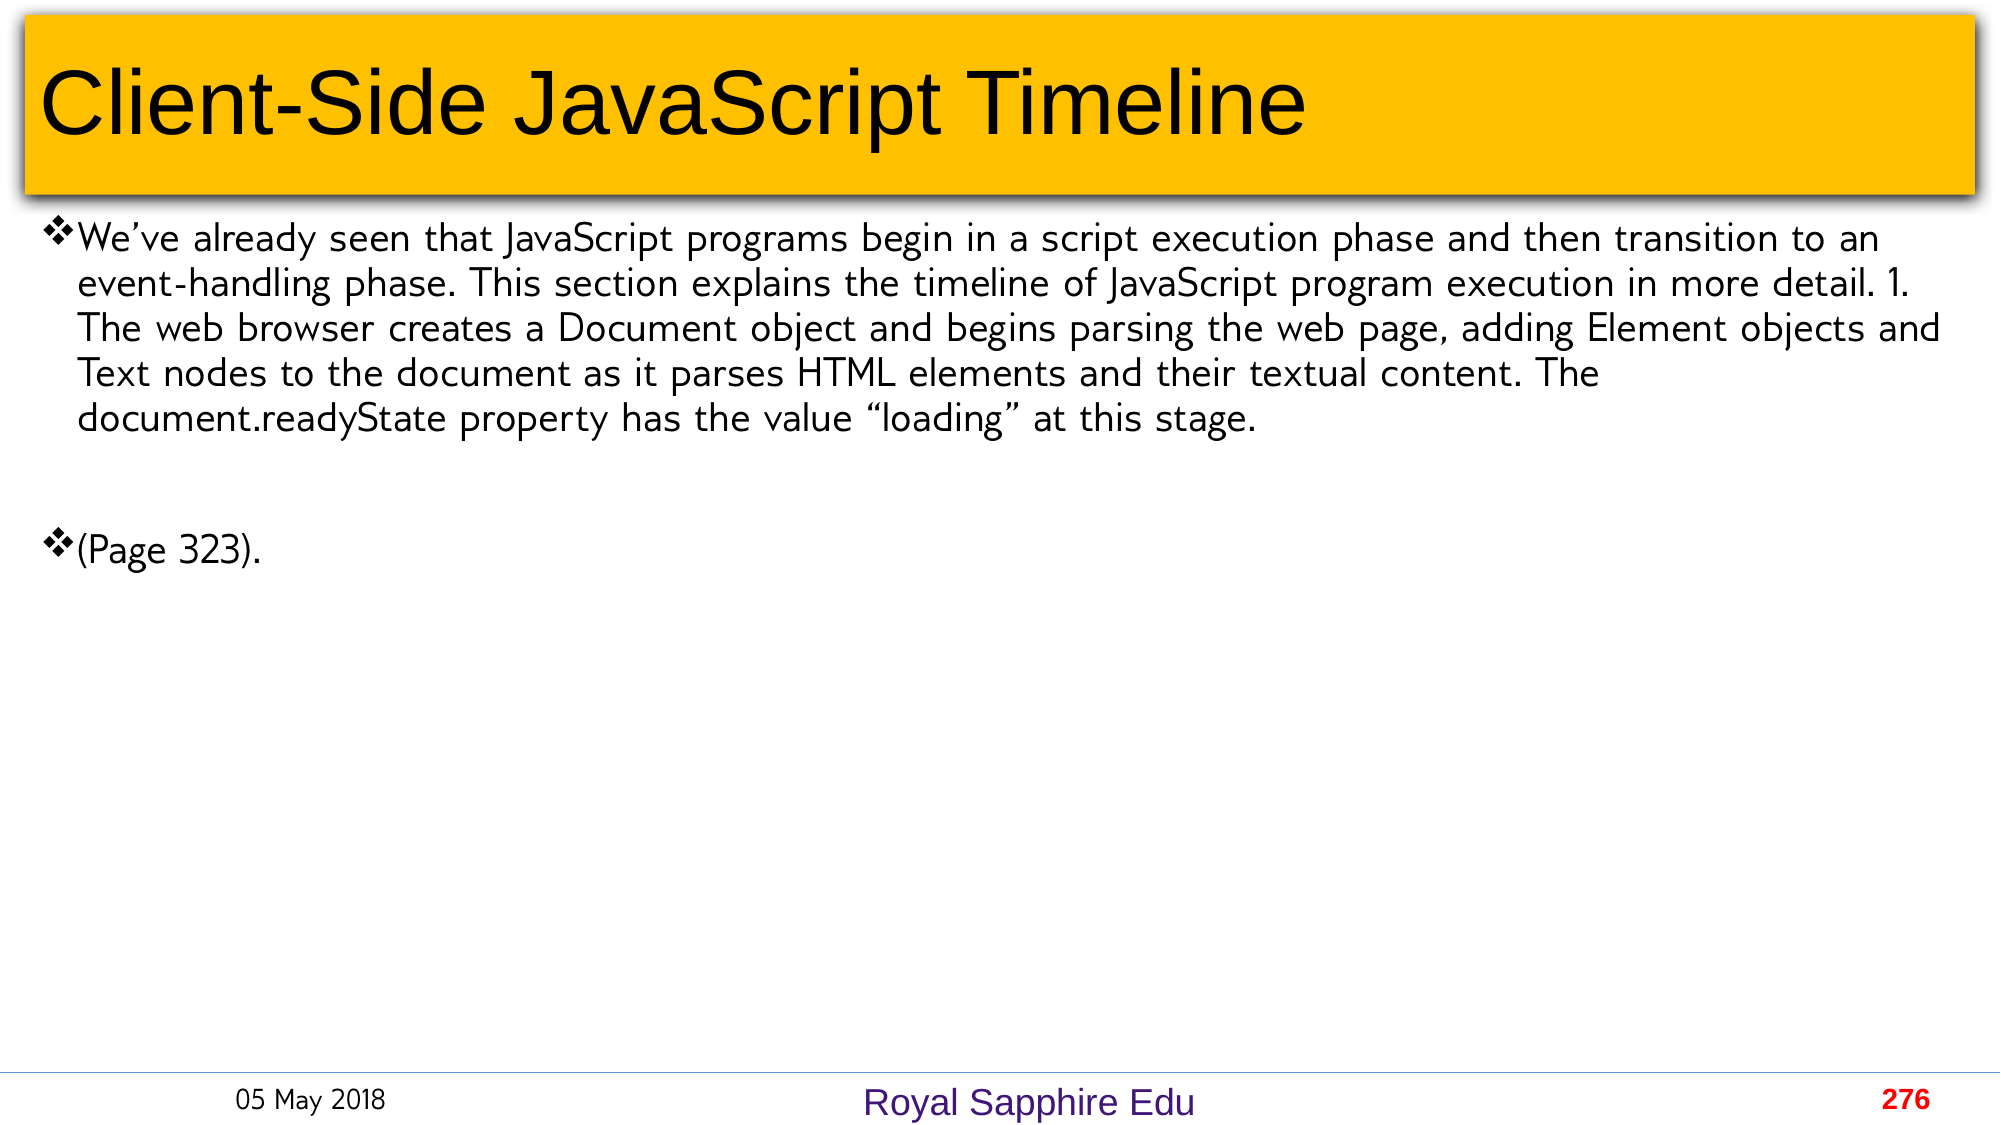

# Client-Side JavaScript Timeline
We’ve already seen that JavaScript programs begin in a script execution phase and then transition to an event-handling phase. This section explains the timeline of JavaScript program execution in more detail. 1. The web browser creates a Document object and begins parsing the web page, adding Element objects and Text nodes to the document as it parses HTML elements and their textual content. The document.readyState property has the value “loading” at this stage.

(Page 323).
05 May 2018
276